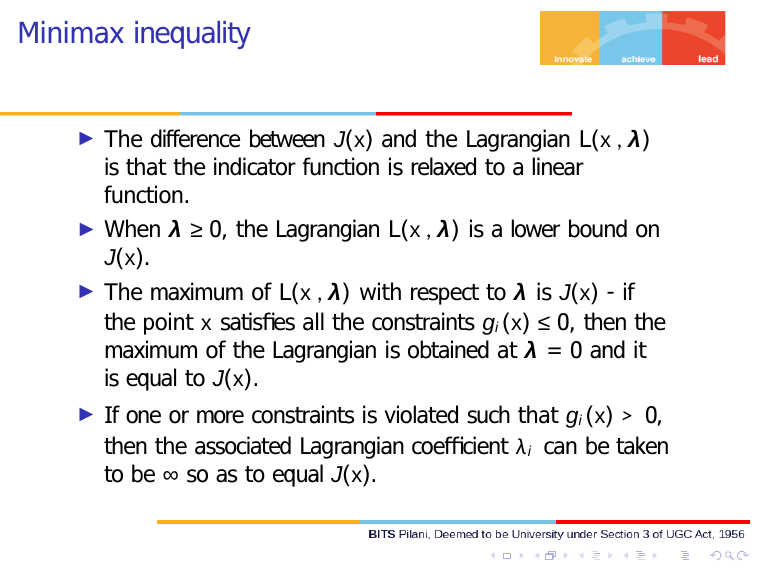

# Minimax inequality
The difference between J(x) and the Lagrangian L(x , λ) is that the indicator function is relaxed to a linear function.
When λ ≥ 0, the Lagrangian L(x , λ) is a lower bound on
J(x).
The maximum of L(x , λ) with respect to λ is J(x) - if the point x satisfies all the constraints gi (x) ≤ 0, then the maximum of the Lagrangian is obtained at λ = 0 and it is equal to J(x).
If one or more constraints is violated such that gi (x) > 0, then the associated Lagrangian coefficient λi can be taken to be ∞ so as to equal J(x).